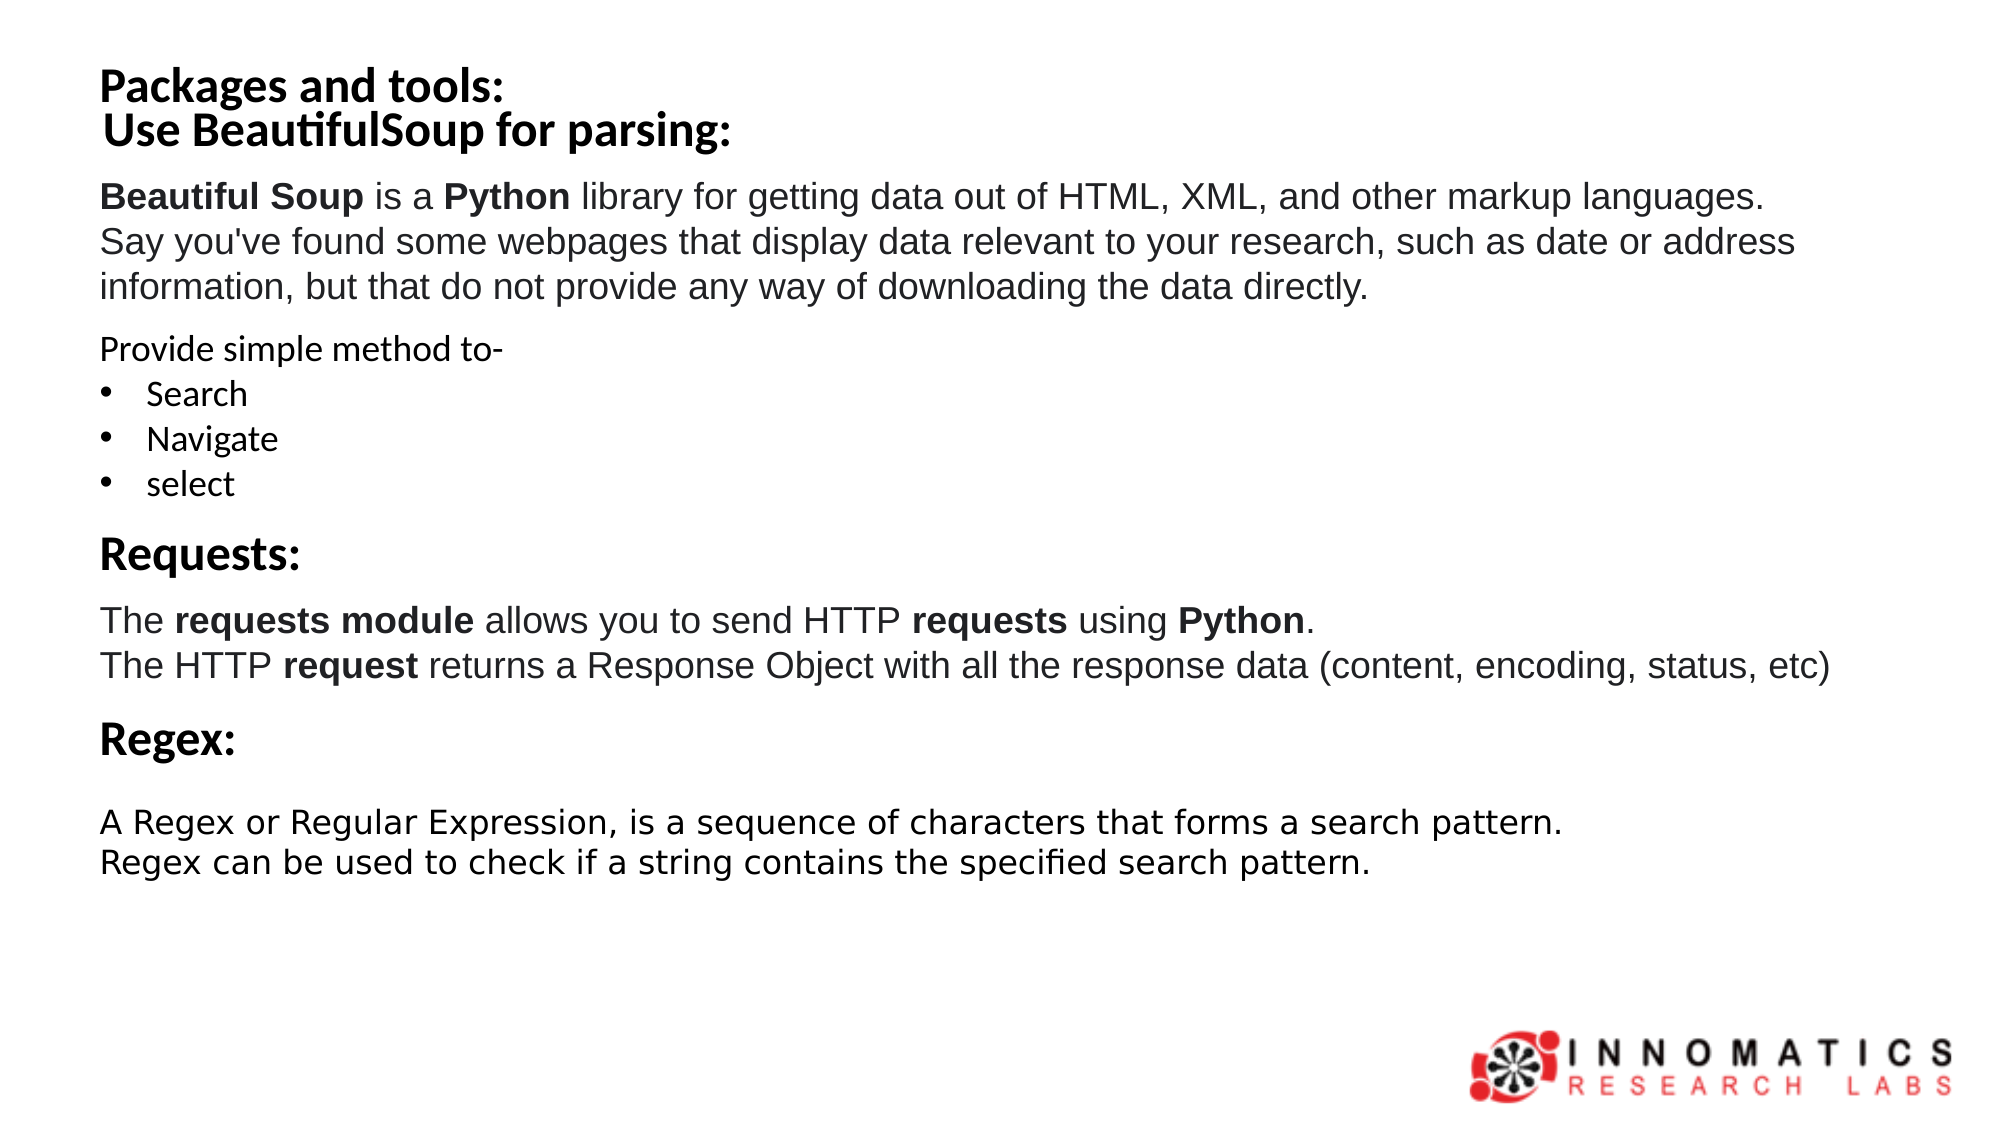

Packages and tools:
Use BeautifulSoup for parsing:
Beautiful Soup is a Python library for getting data out of HTML, XML, and other markup languages.
Say you've found some webpages that display data relevant to your research, such as date or address
information, but that do not provide any way of downloading the data directly.
Provide simple method to-
Search
Navigate
select
Requests:
The requests module allows you to send HTTP requests using Python.
The HTTP request returns a Response Object with all the response data (content, encoding, status, etc)
Regex:
A Regex or Regular Expression, is a sequence of characters that forms a search pattern.
Regex can be used to check if a string contains the specified search pattern.